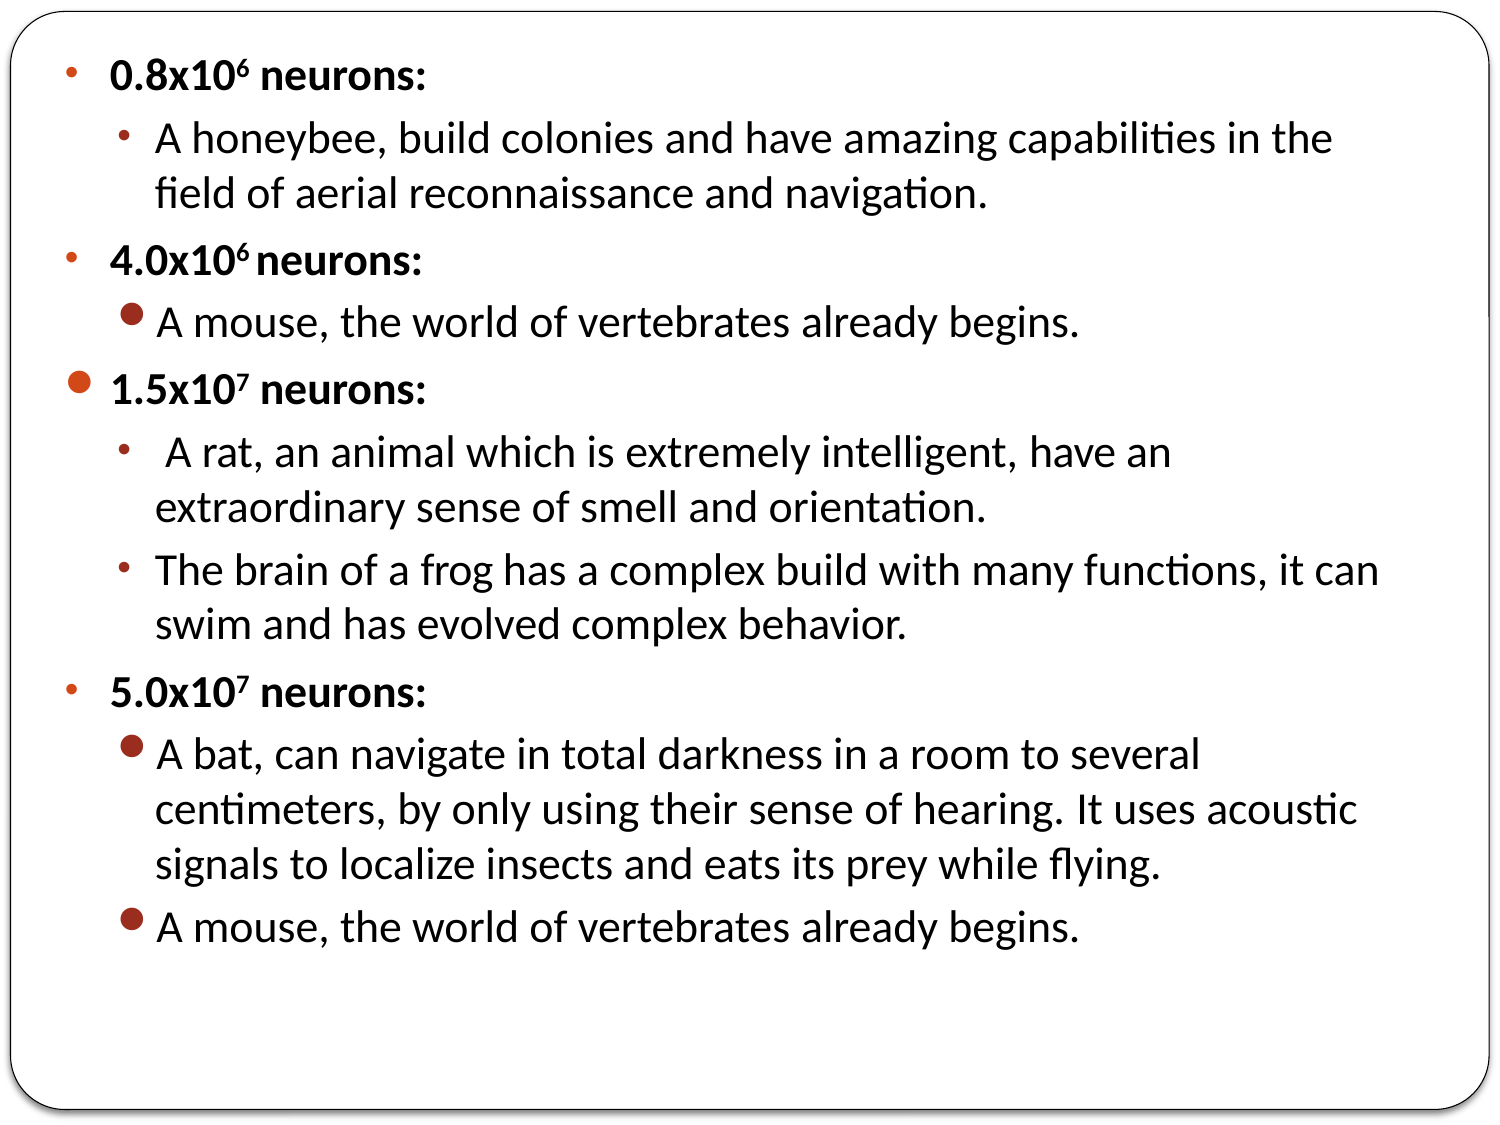

0.8x106 neurons:
A honeybee, build colonies and have amazing capabilities in the field of aerial reconnaissance and navigation.
4.0x106 neurons:
A mouse, the world of vertebrates already begins.
1.5x107 neurons:
 A rat, an animal which is extremely intelligent, have an extraordinary sense of smell and orientation.
The brain of a frog has a complex build with many functions, it can swim and has evolved complex behavior.
5.0x107 neurons:
A bat, can navigate in total darkness in a room to several centimeters, by only using their sense of hearing. It uses acoustic signals to localize insects and eats its prey while flying.
A mouse, the world of vertebrates already begins.